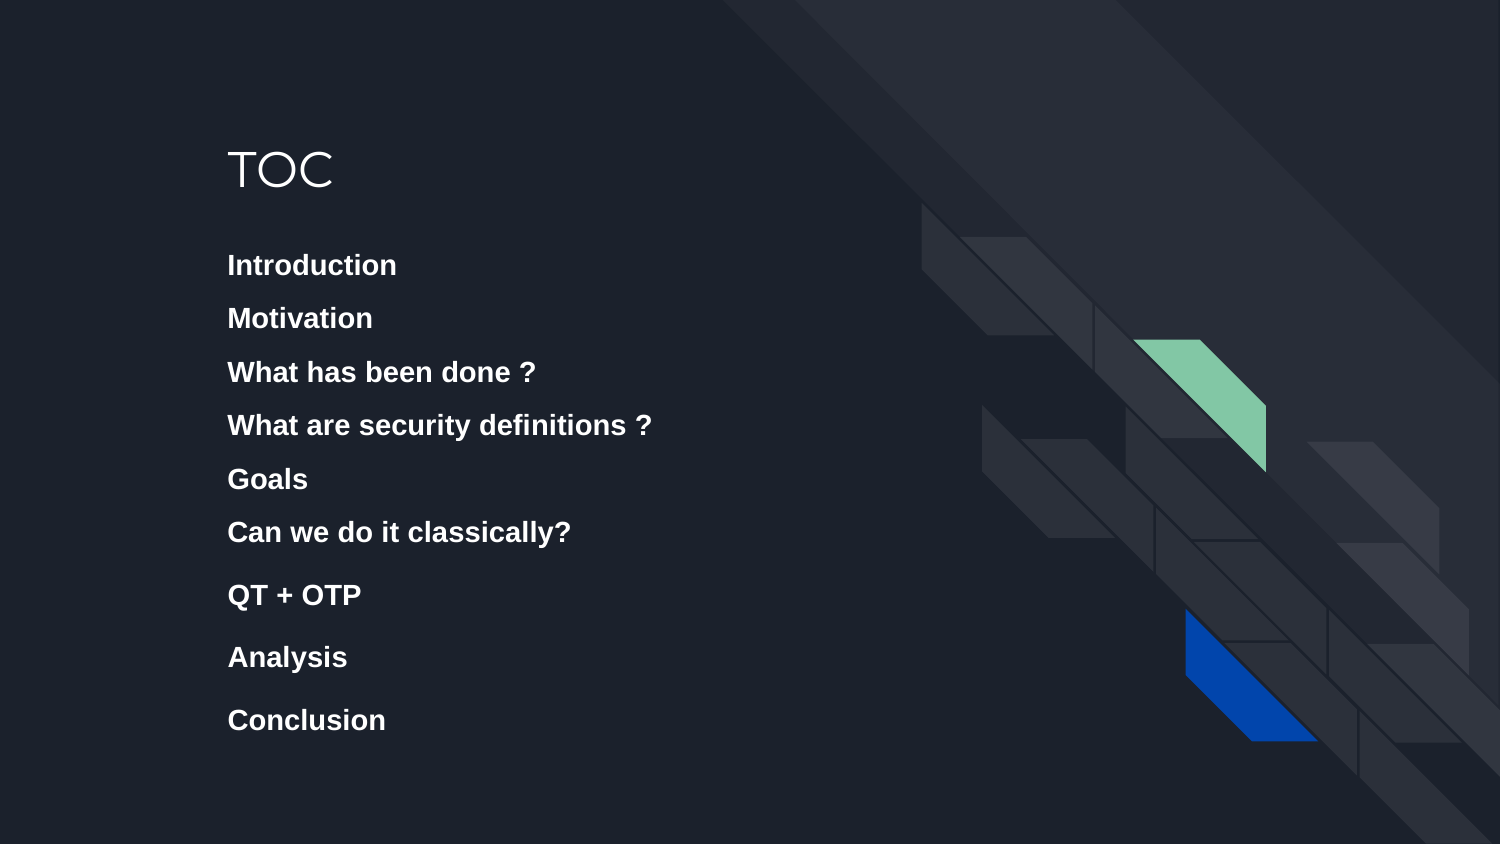

# TOC
Introduction
Motivation
What has been done ?
What are security definitions ?
Goals
Can we do it classically?
QT + OTP
Analysis
Conclusion